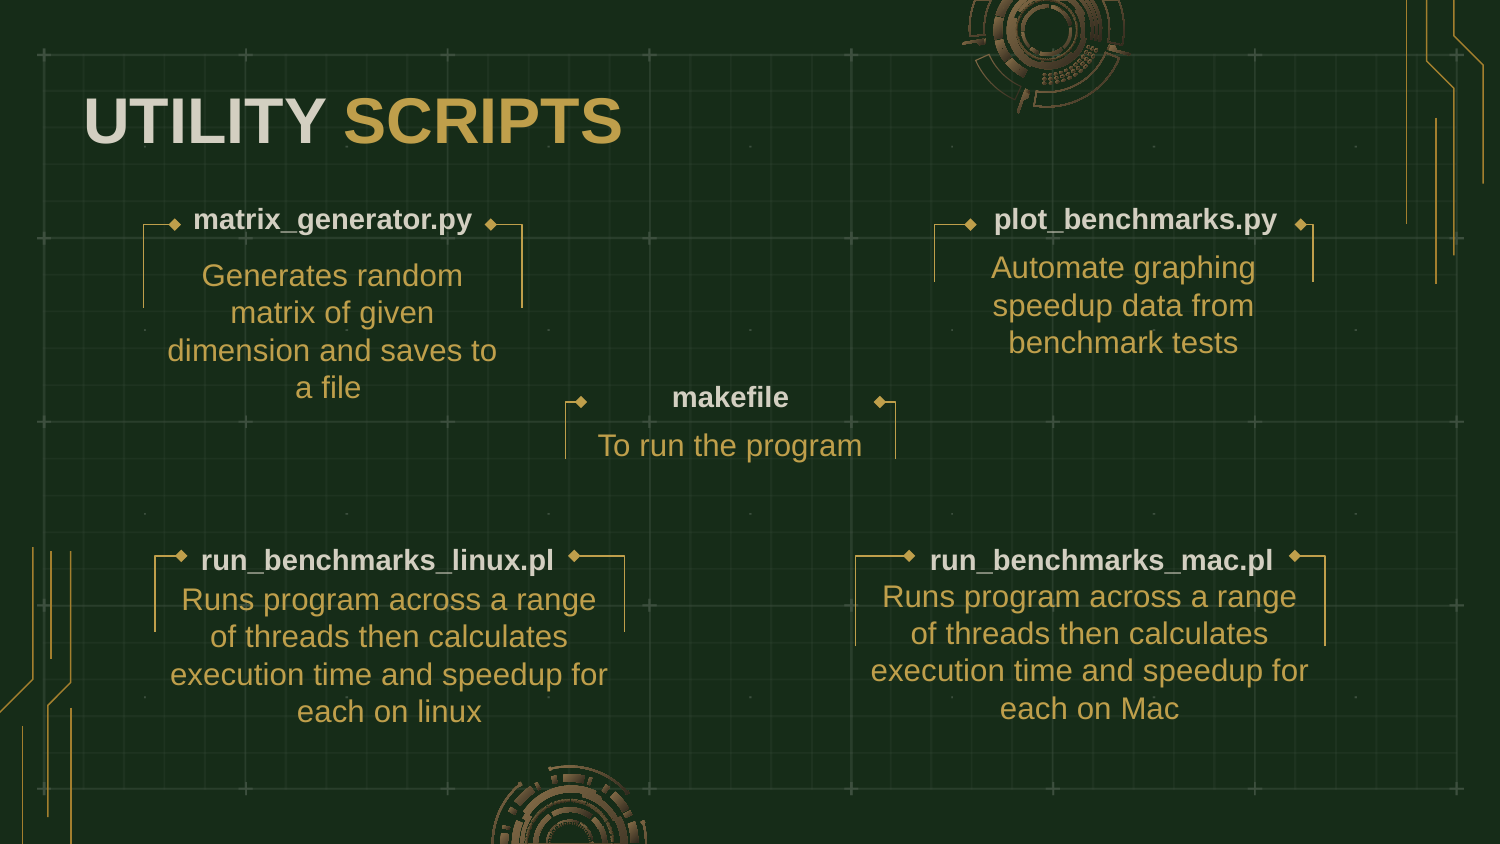

# UTILITY SCRIPTS
matrix_generator.py
plot_benchmarks.py
Automate graphing speedup data from benchmark tests
Generates random matrix of given dimension and saves to a file
makefile
To run the program
run_benchmarks_mac.pl
run_benchmarks_linux.pl
Runs program across a range of threads then calculates execution time and speedup for each on Mac

Runs program across a range of threads then calculates execution time and speedup for each on linux